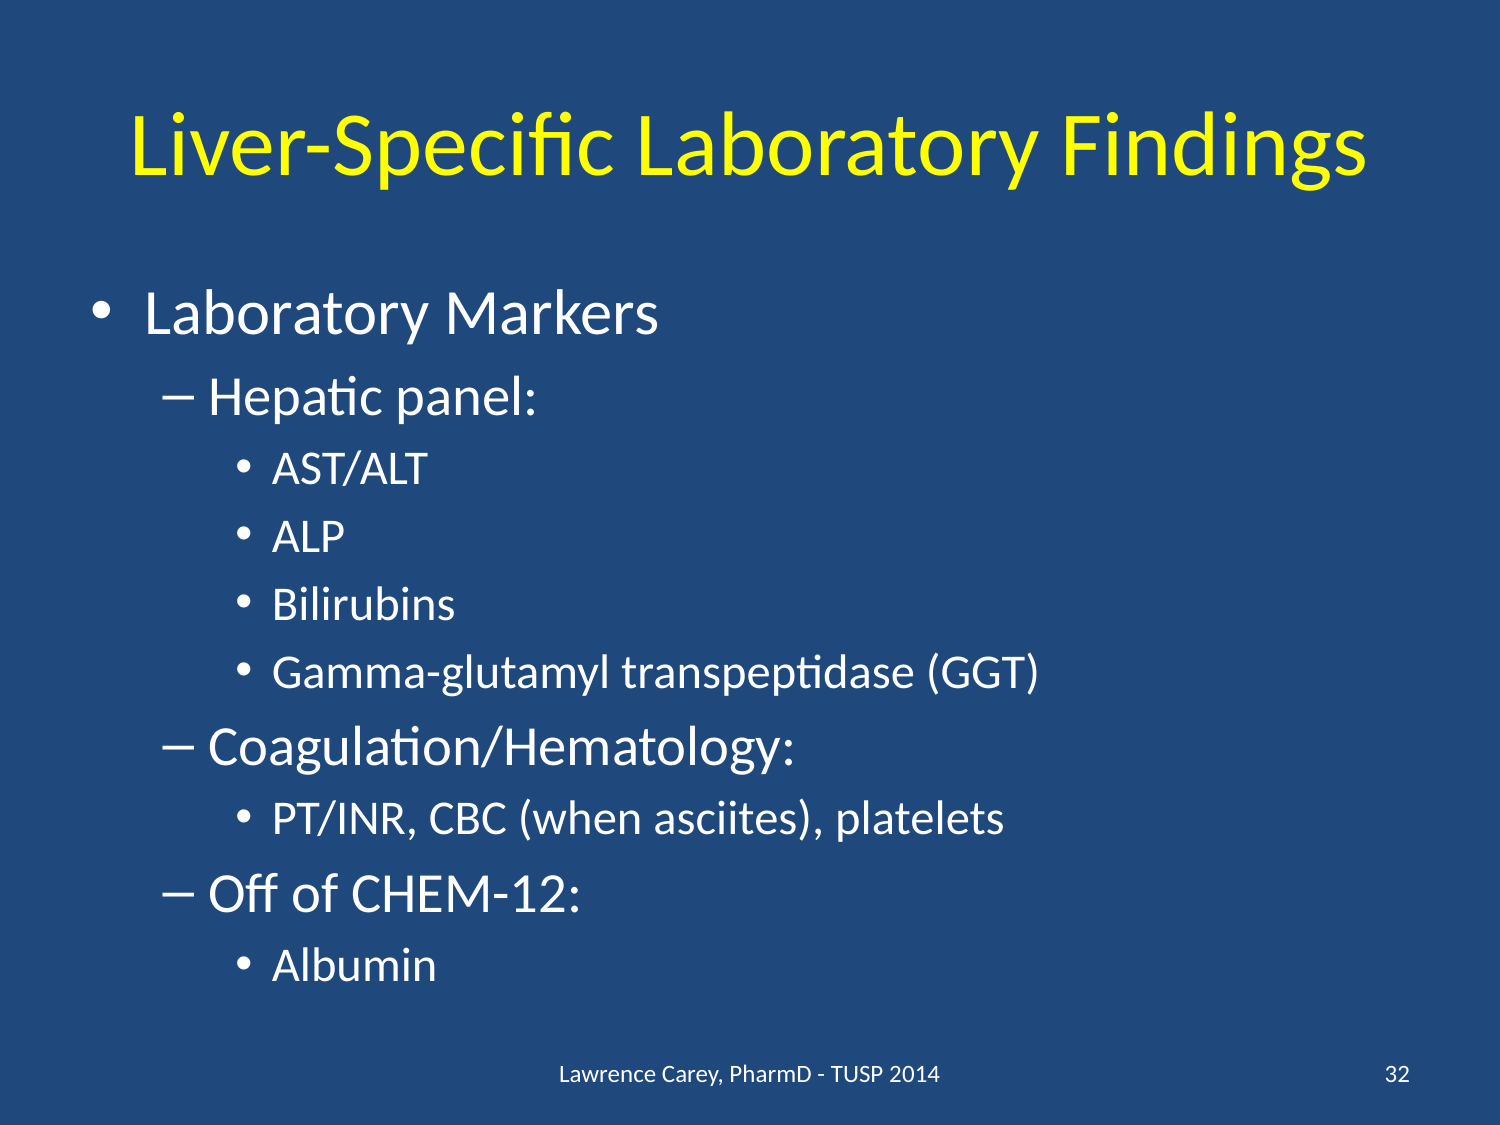

# Liver-Specific Laboratory Findings
Laboratory Markers
Hepatic panel:
AST/ALT
ALP
Bilirubins
Gamma-glutamyl transpeptidase (GGT)
Coagulation/Hematology:
PT/INR, CBC (when asciites), platelets
Off of CHEM-12:
Albumin

Lawrence Carey, PharmD - TUSP 2014
32